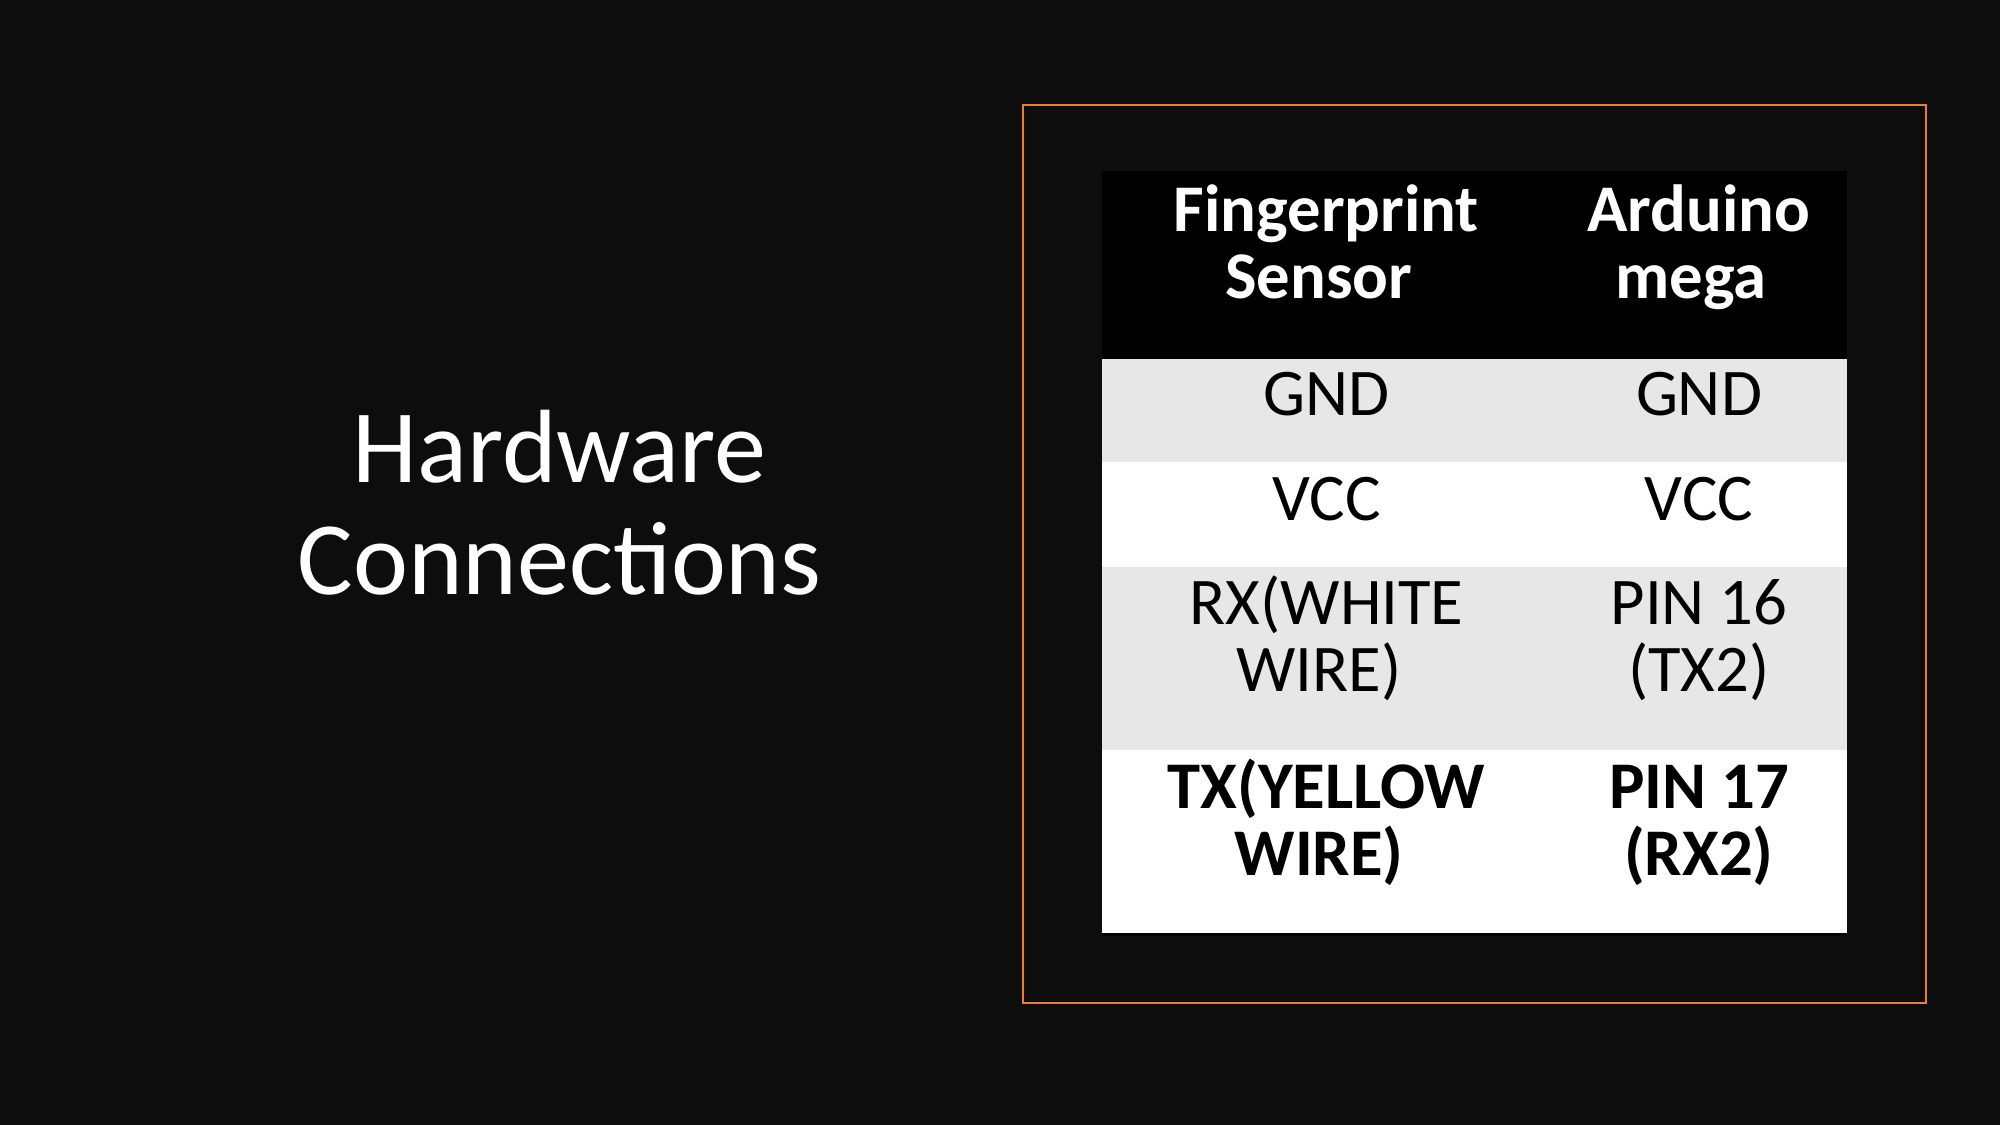

| Fingerprint Sensor | Arduino mega |
| --- | --- |
| GND | GND |
| VCC | VCC |
| RX(WHITE WIRE) | PIN 16 (TX2) |
| TX(YELLOW WIRE) | PIN 17 (RX2) |
# Hardware Connections